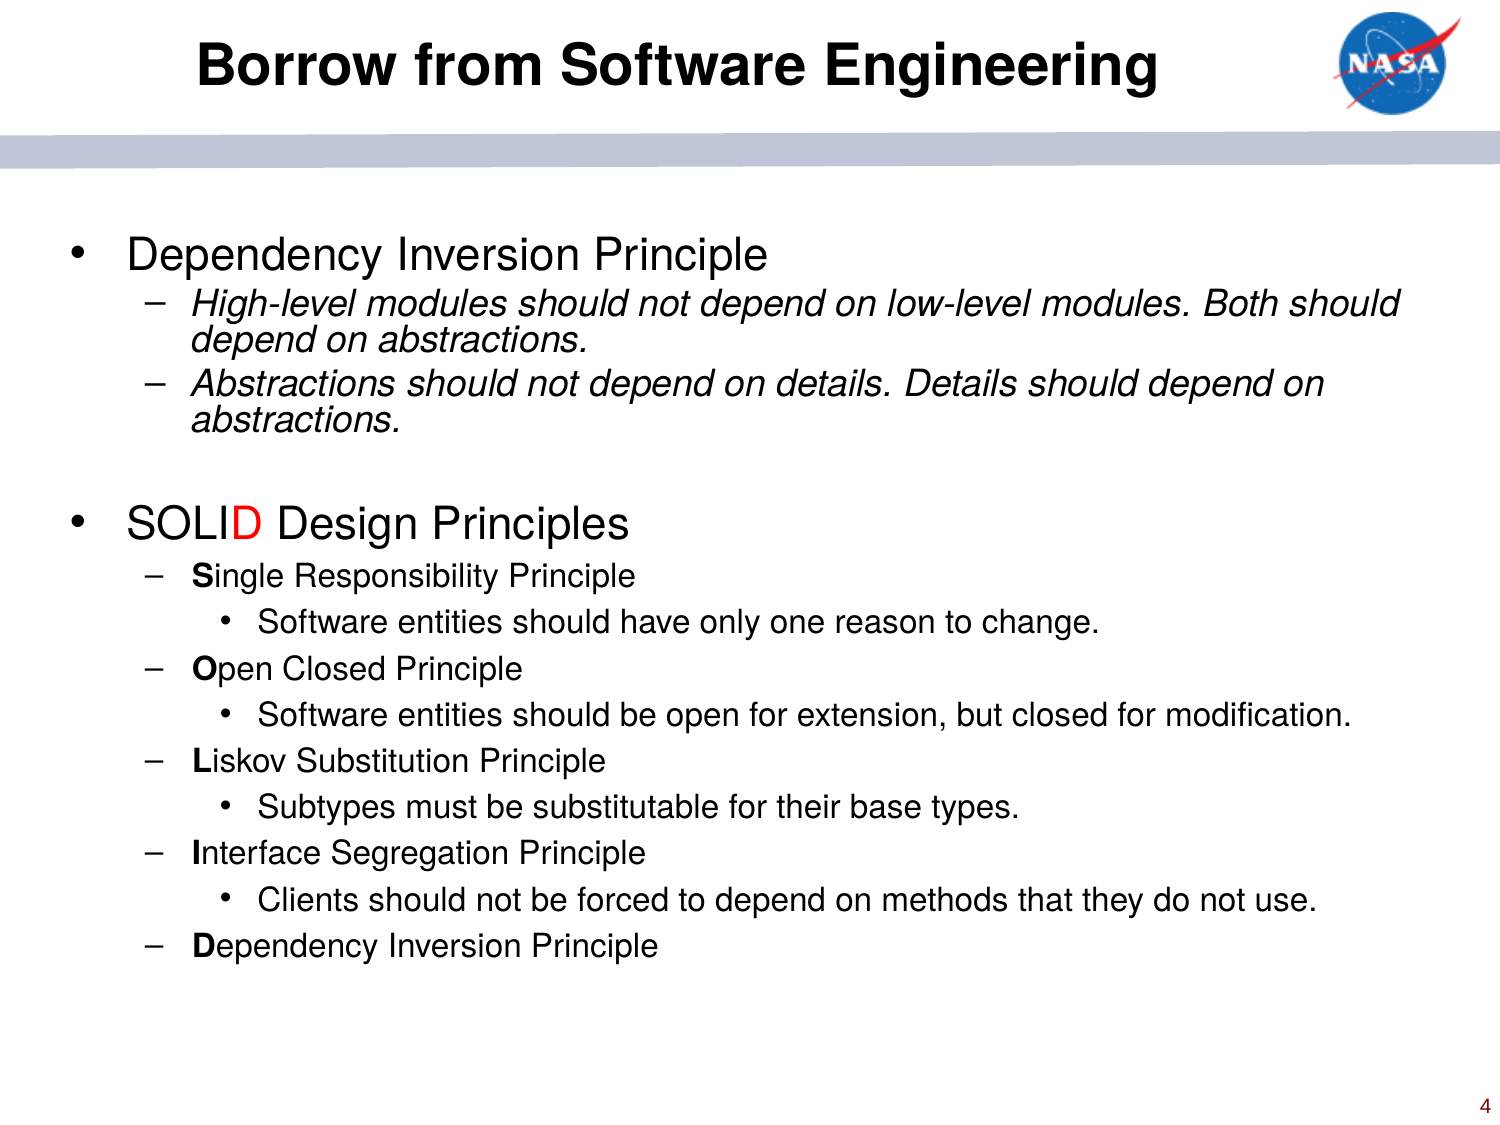

# Borrow from Software Engineering

Dependency Inversion Principle
High-level modules should not depend on low-level modules. Both should depend on abstractions.
Abstractions should not depend on details. Details should depend on abstractions.

SOLID Design Principles
Single Responsibility Principle
Software entities should have only one reason to change.
Open Closed Principle
Software entities should be open for extension, but closed for modification.
Liskov Substitution Principle
Subtypes must be substitutable for their base types.
Interface Segregation Principle
Clients should not be forced to depend on methods that they do not use.
Dependency Inversion Principle
4